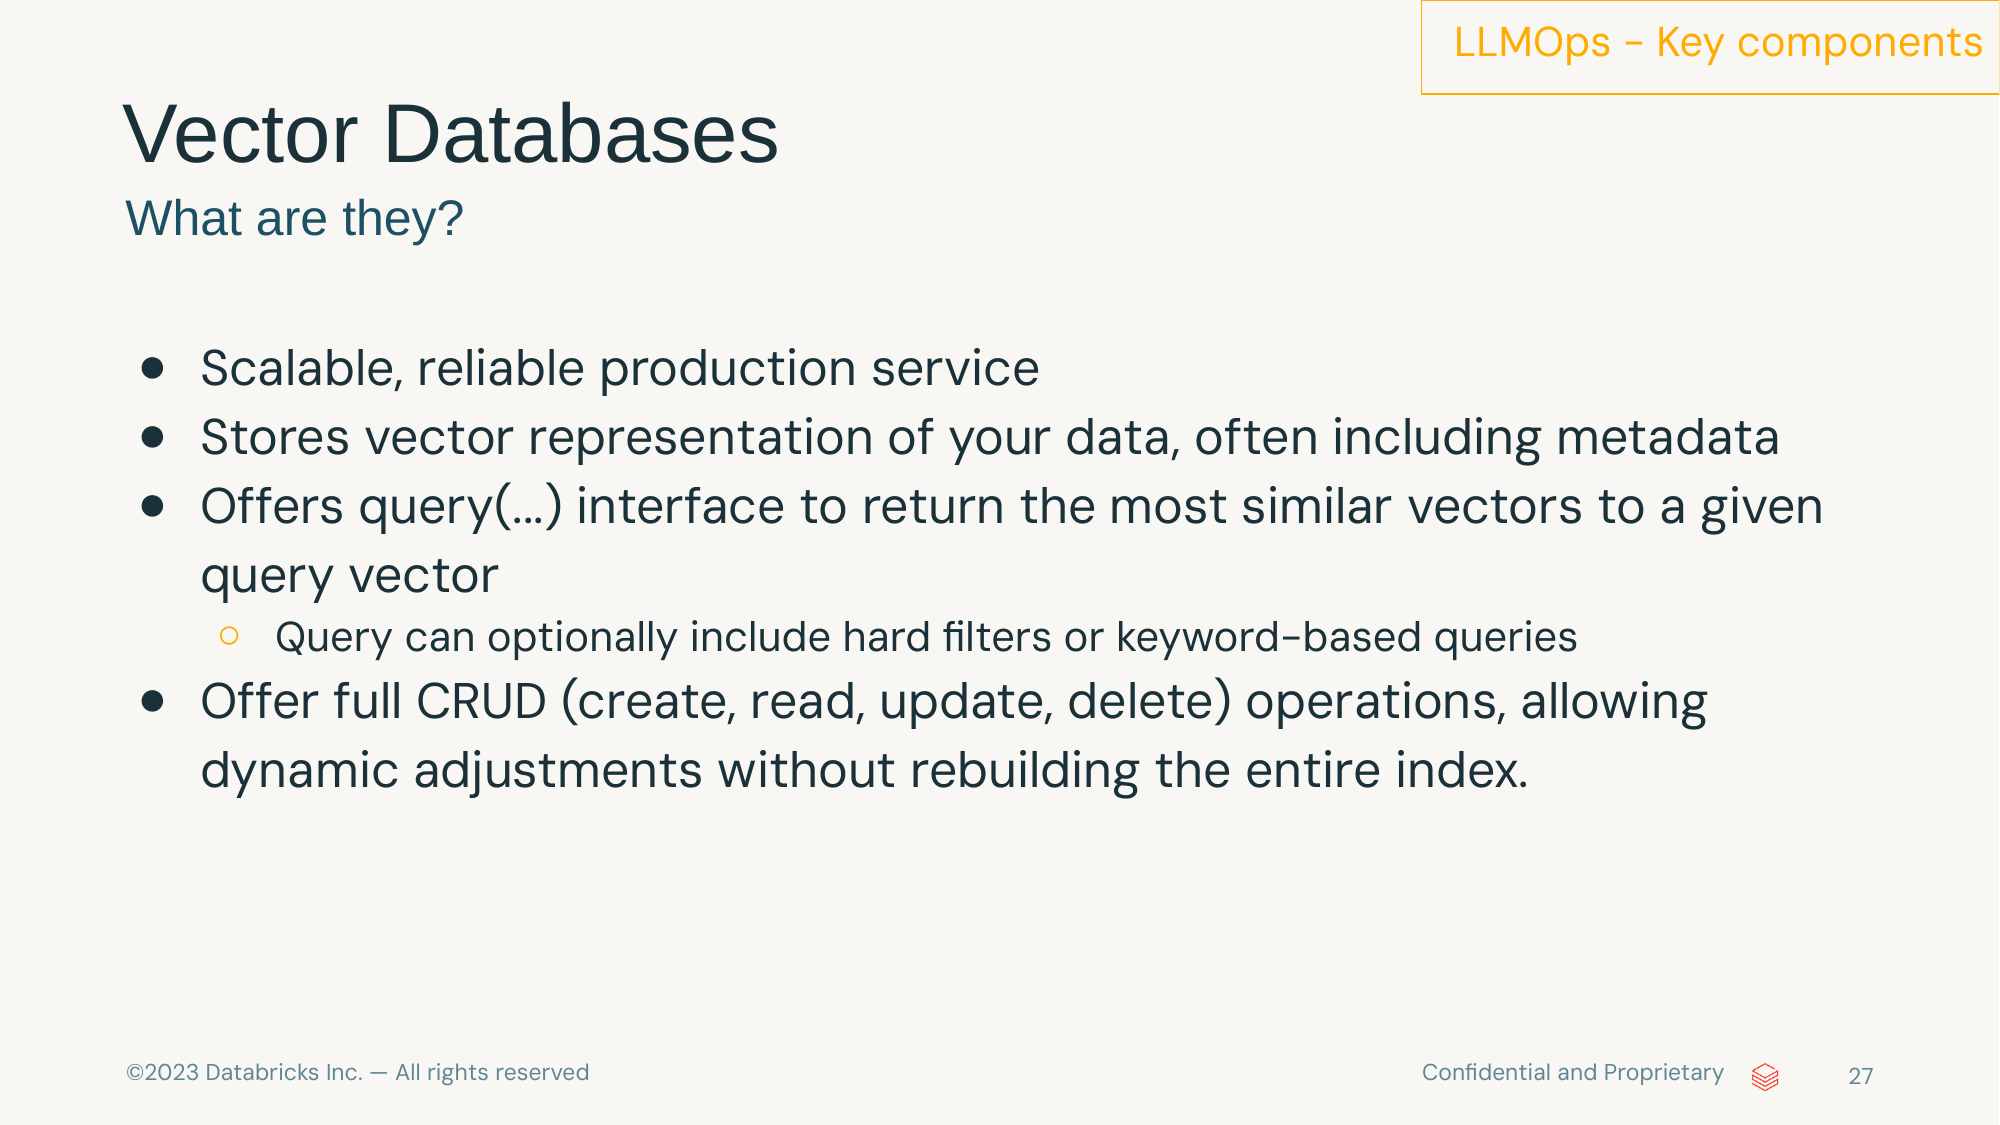

LLMOps - Key components
# Vector Databases
What are they?
Scalable, reliable production service
Stores vector representation of your data, often including metadata
Offers query(...) interface to return the most similar vectors to a given query vector
Query can optionally include hard filters or keyword-based queries
Offer full CRUD (create, read, update, delete) operations, allowing dynamic adjustments without rebuilding the entire index.
27